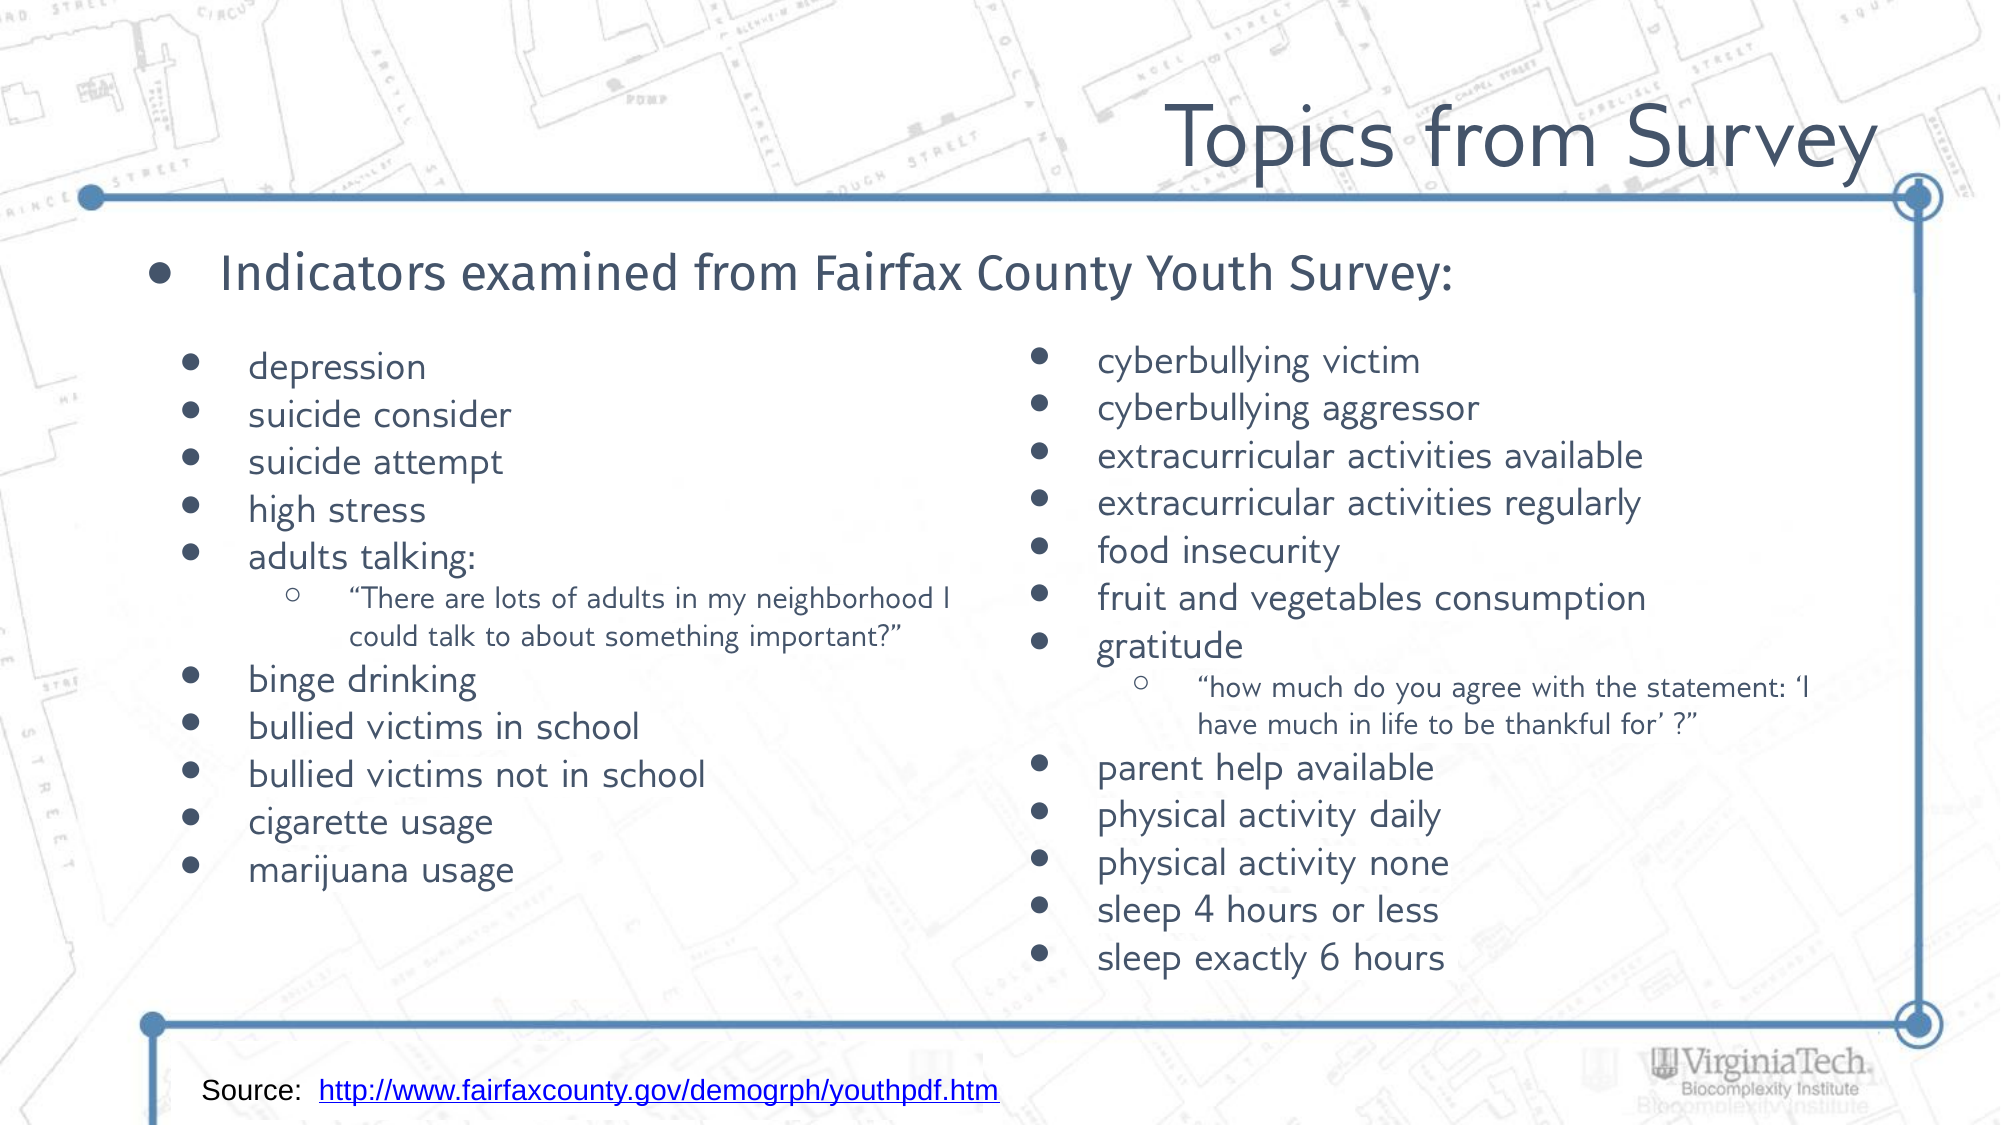

# Topics from Survey
Indicators examined from Fairfax County Youth Survey:

cyberbullying victim
cyberbullying aggressor
extracurricular activities available
extracurricular activities regularly
food insecurity
fruit and vegetables consumption
gratitude
“how much do you agree with the statement: ‘I have much in life to be thankful for’ ?”
parent help available
physical activity daily
physical activity none
sleep 4 hours or less
sleep exactly 6 hours

depression
suicide consider
suicide attempt
high stress
adults talking:
“There are lots of adults in my neighborhood I could talk to about something important?”
binge drinking
bullied victims in school
bullied victims not in school
cigarette usage
marijuana usage

Source:  http://www.fairfaxcounty.gov/demogrph/youthpdf.htm